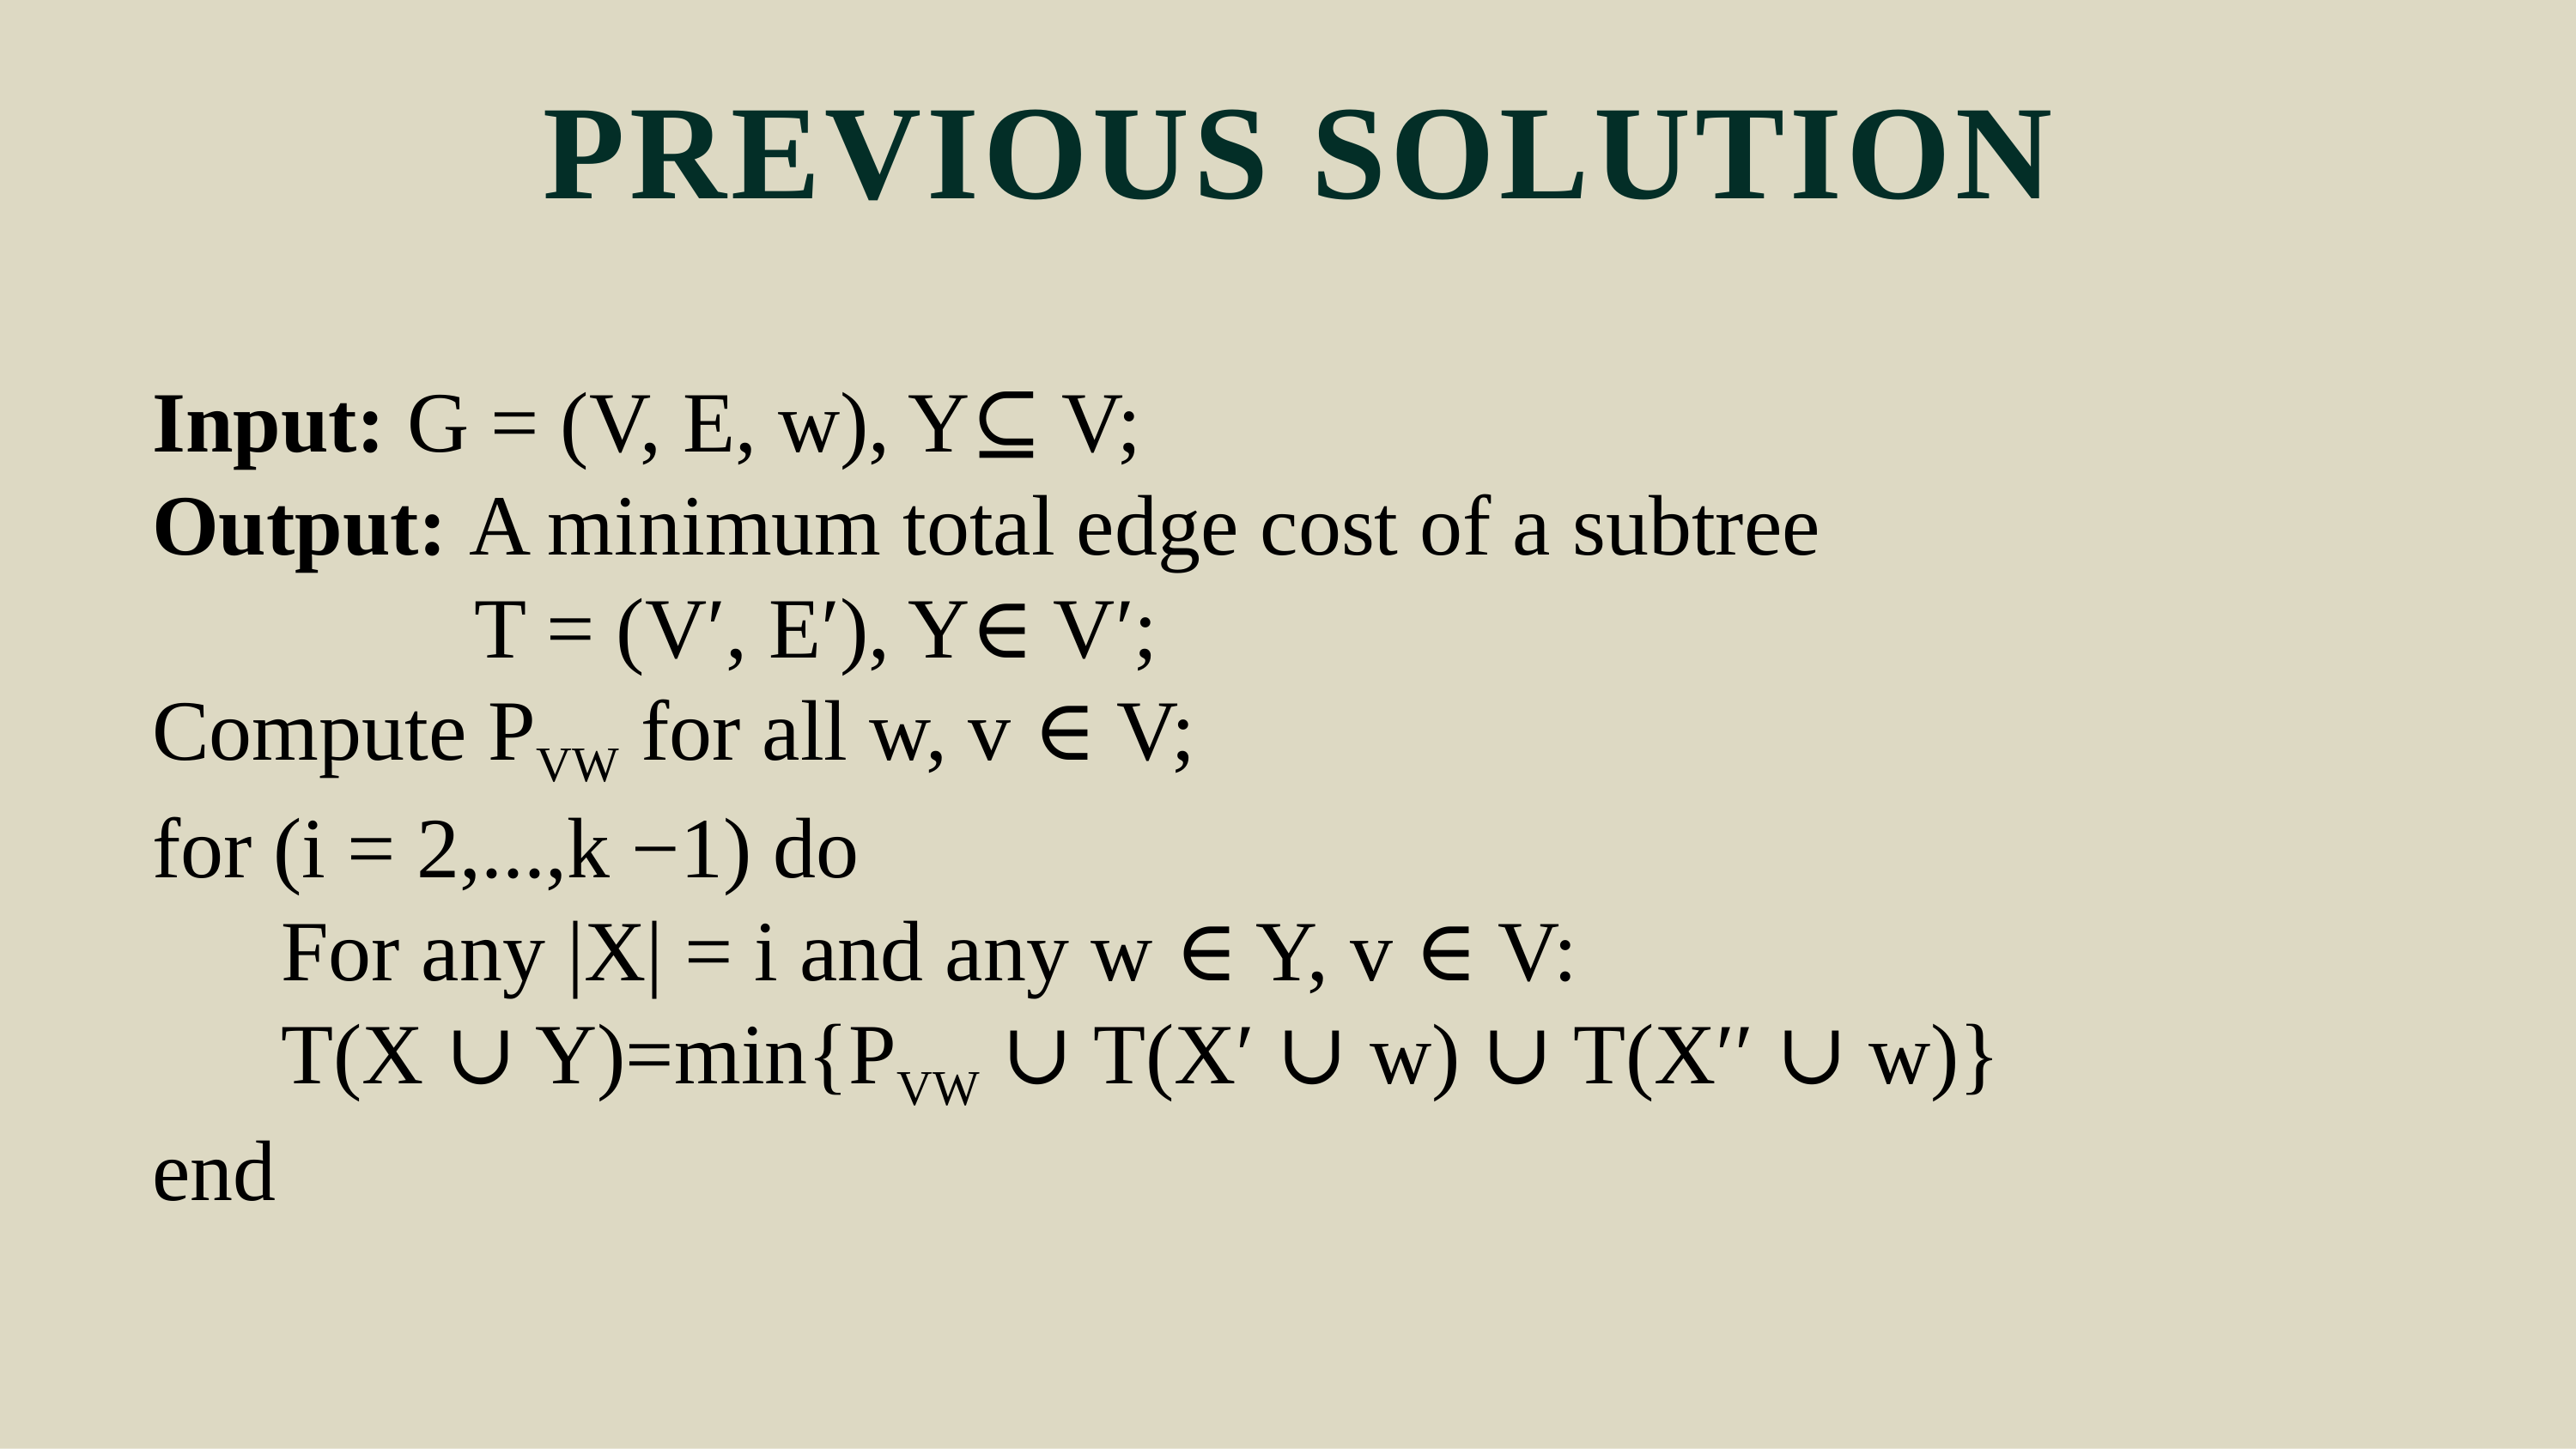

PREVIOUS SOLUTION
Input: G = (V, E, w), Y⊆ V;
Output: A minimum total edge cost of a subtree
		   T = (V′, E′), Y∈ V′;
Compute PVW for all w, v ∈ V;
for (i = 2,...,k −1) do
	For any |X| = i and any w ∈ Y, v ∈ V:
	T(X ∪ Y)=min{PVW ∪ T(X′ ∪ w) ∪ T(X′′ ∪ w)}
end